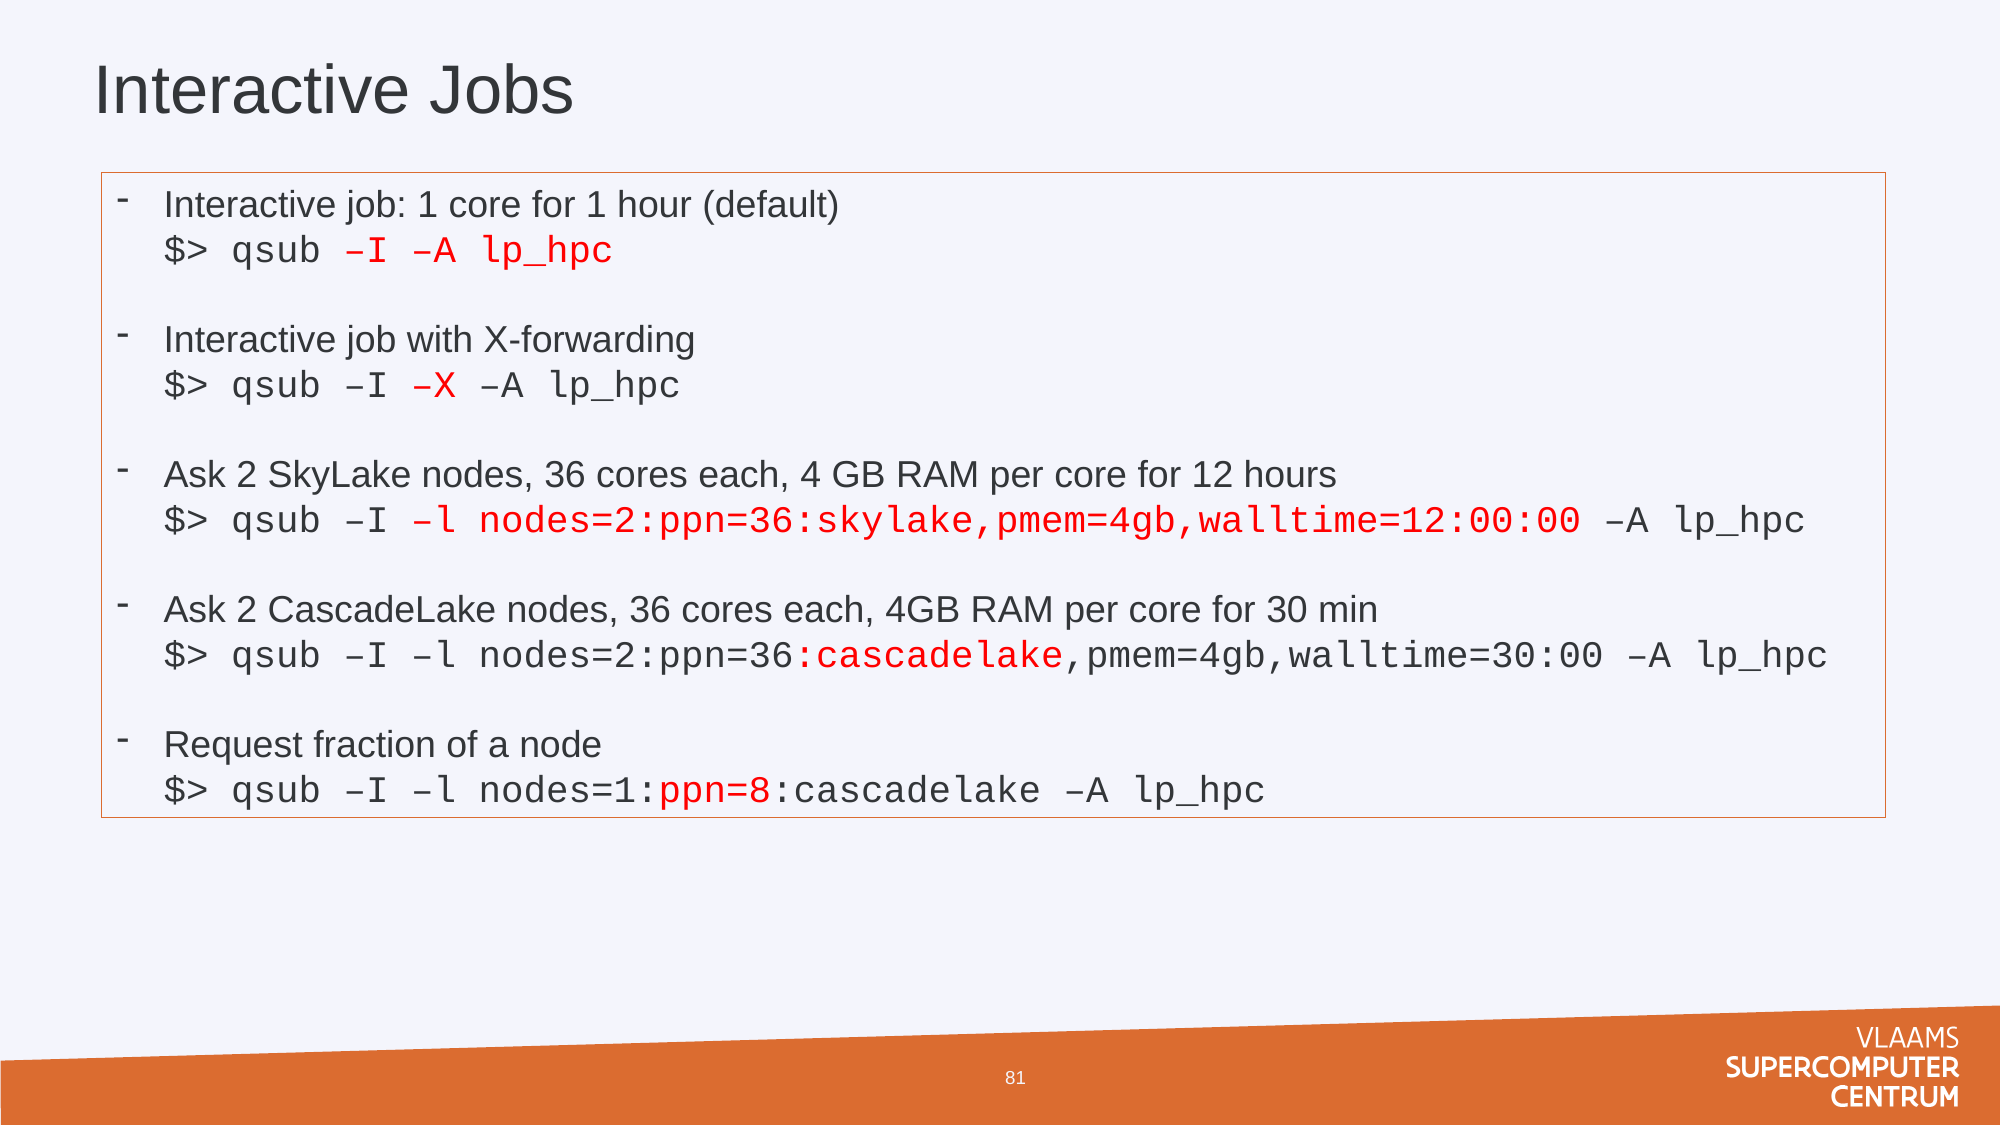

# Interactive Jobs
Interactive job: 1 core for 1 hour (default)
$> qsub –I –A lp_hpc
Interactive job with X-forwarding
$> qsub –I –X –A lp_hpc

Ask 2 SkyLake nodes, 36 cores each, 4 GB RAM per core for 12 hours
$> qsub –I –l nodes=2:ppn=36:skylake,pmem=4gb,walltime=12:00:00 –A lp_hpc

Ask 2 CascadeLake nodes, 36 cores each, 4GB RAM per core for 30 min
$> qsub –I –l nodes=2:ppn=36:cascadelake,pmem=4gb,walltime=30:00 –A lp_hpc

Request fraction of a node
$> qsub –I –l nodes=1:ppn=8:cascadelake –A lp_hpc
81